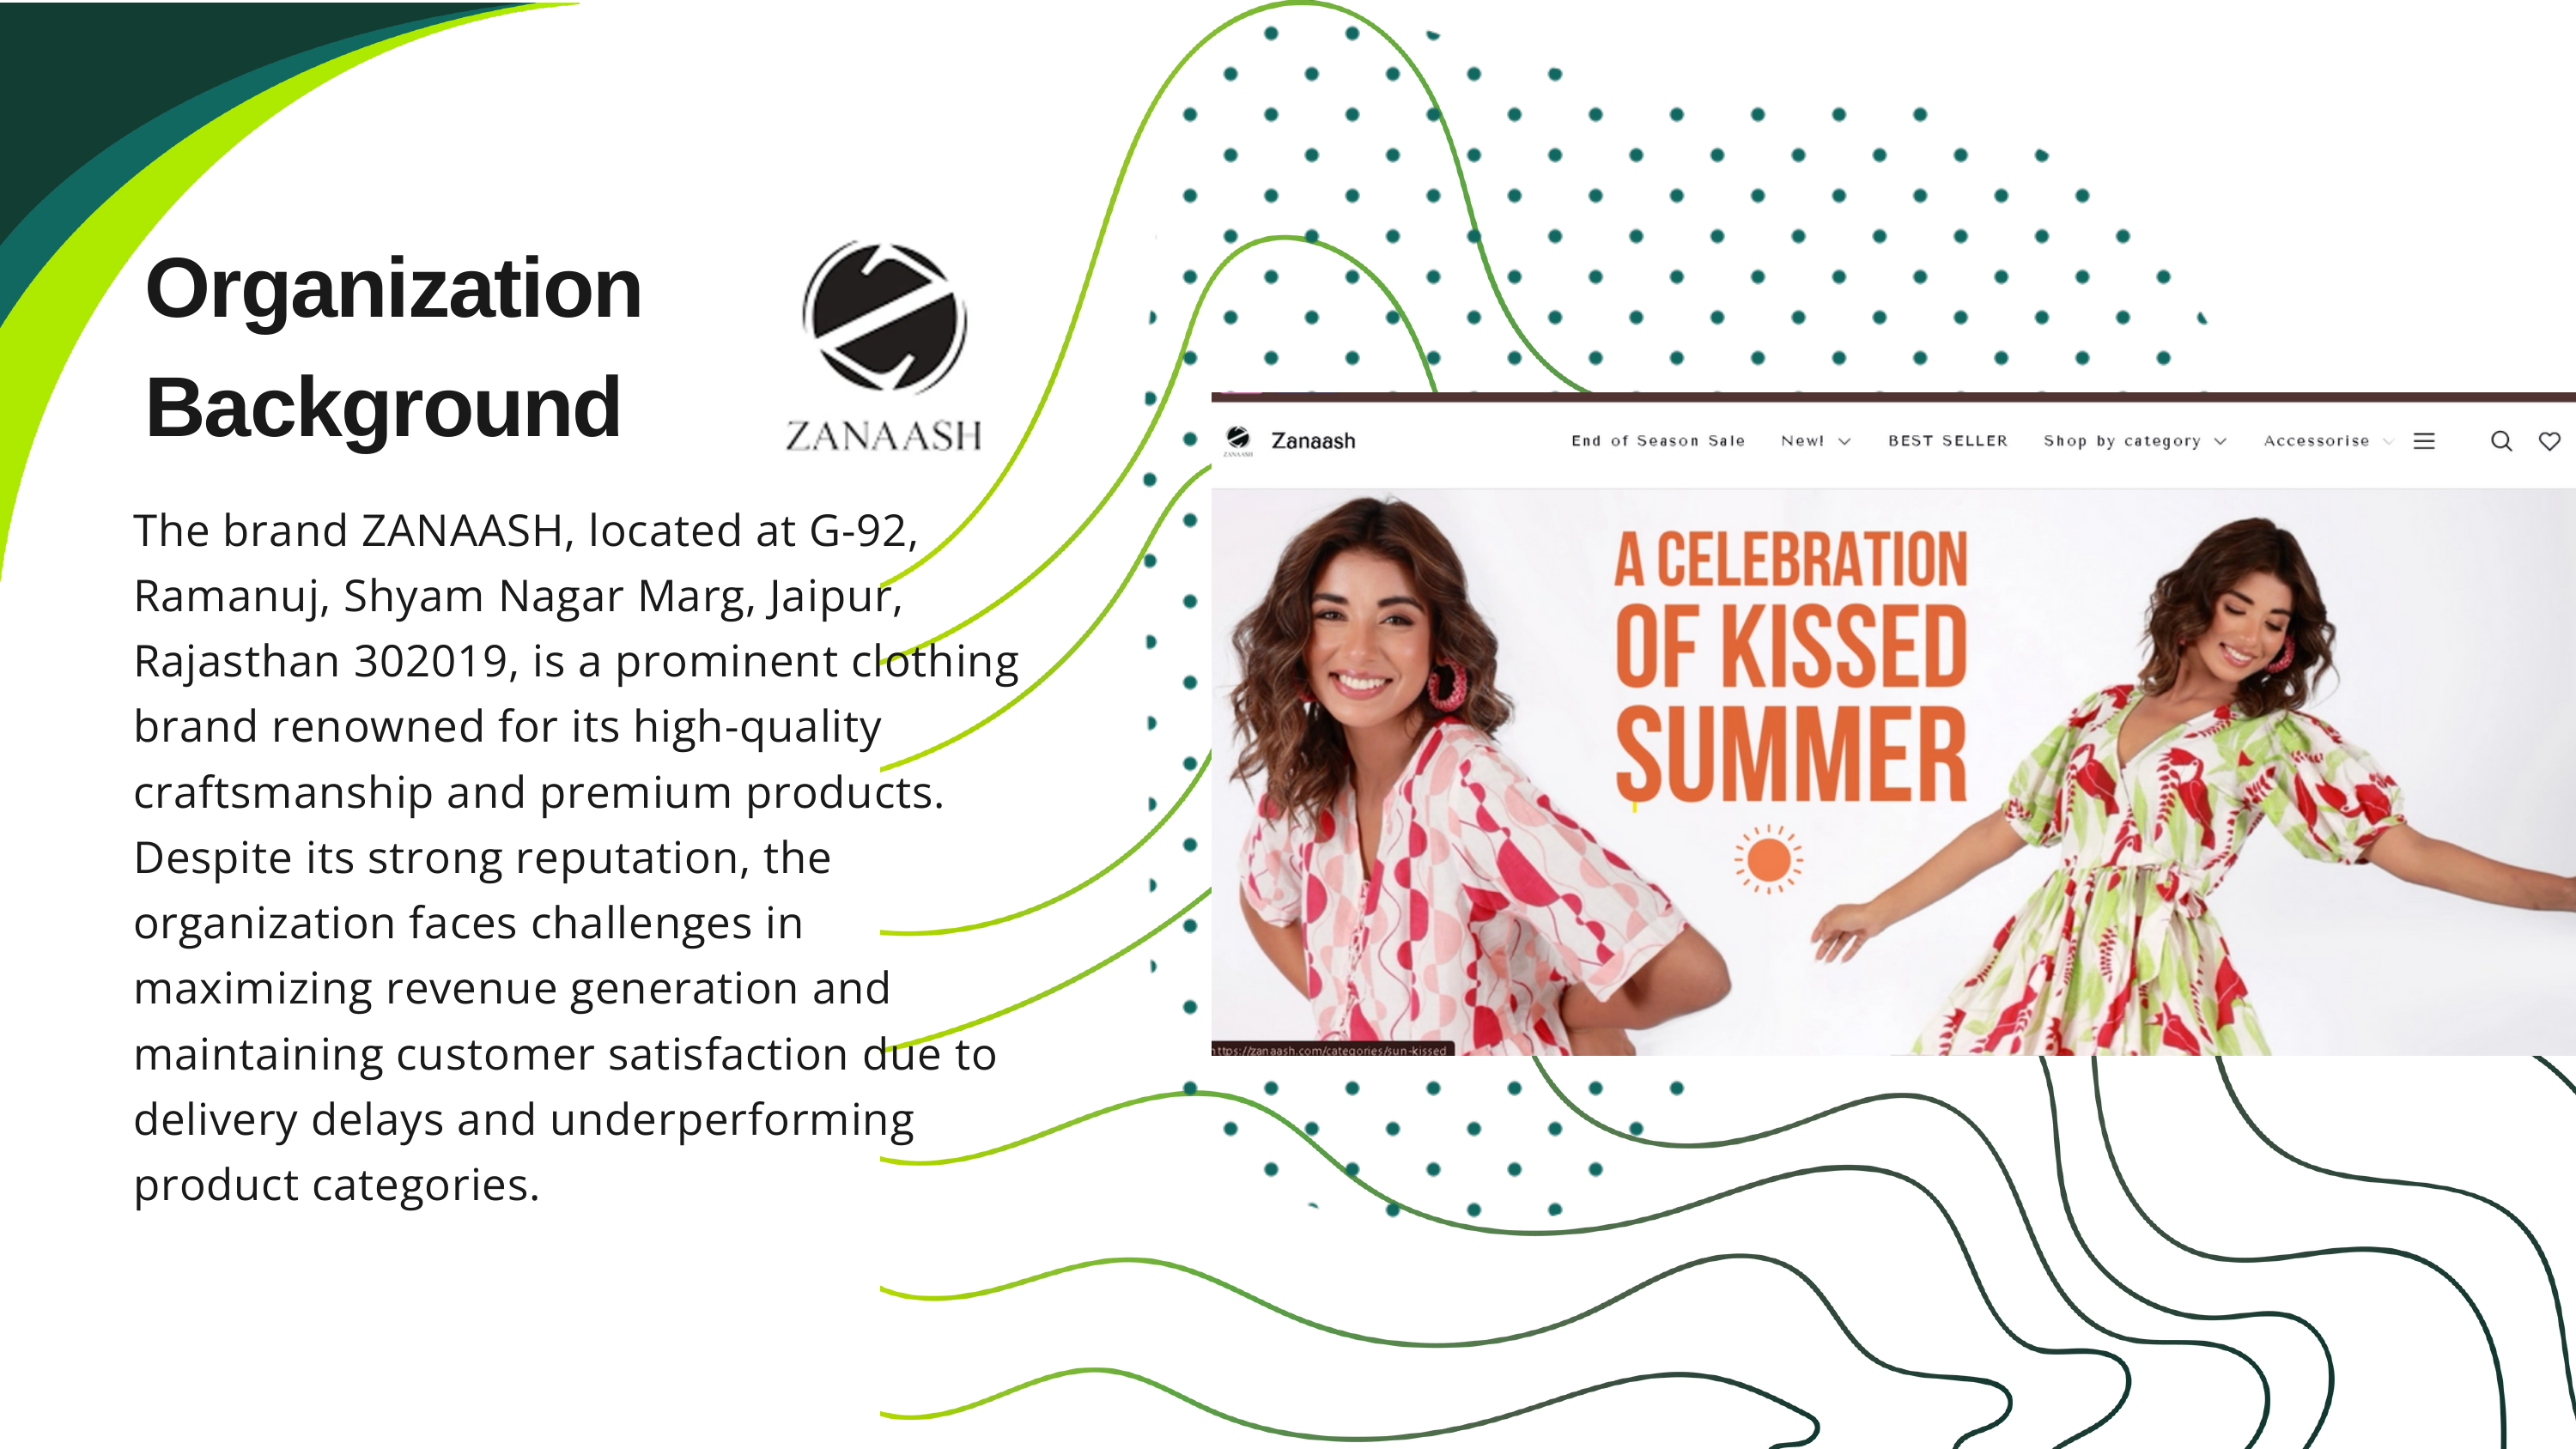

Organization Background

The brand ZANAASH, located at G-92, Ramanuj, Shyam Nagar Marg, Jaipur, Rajasthan 302019, is a prominent clothing brand renowned for its high-quality craftsmanship and premium products. Despite its strong reputation, the organization faces challenges in maximizing revenue generation and maintaining customer satisfaction due to delivery delays and underperforming product categories.